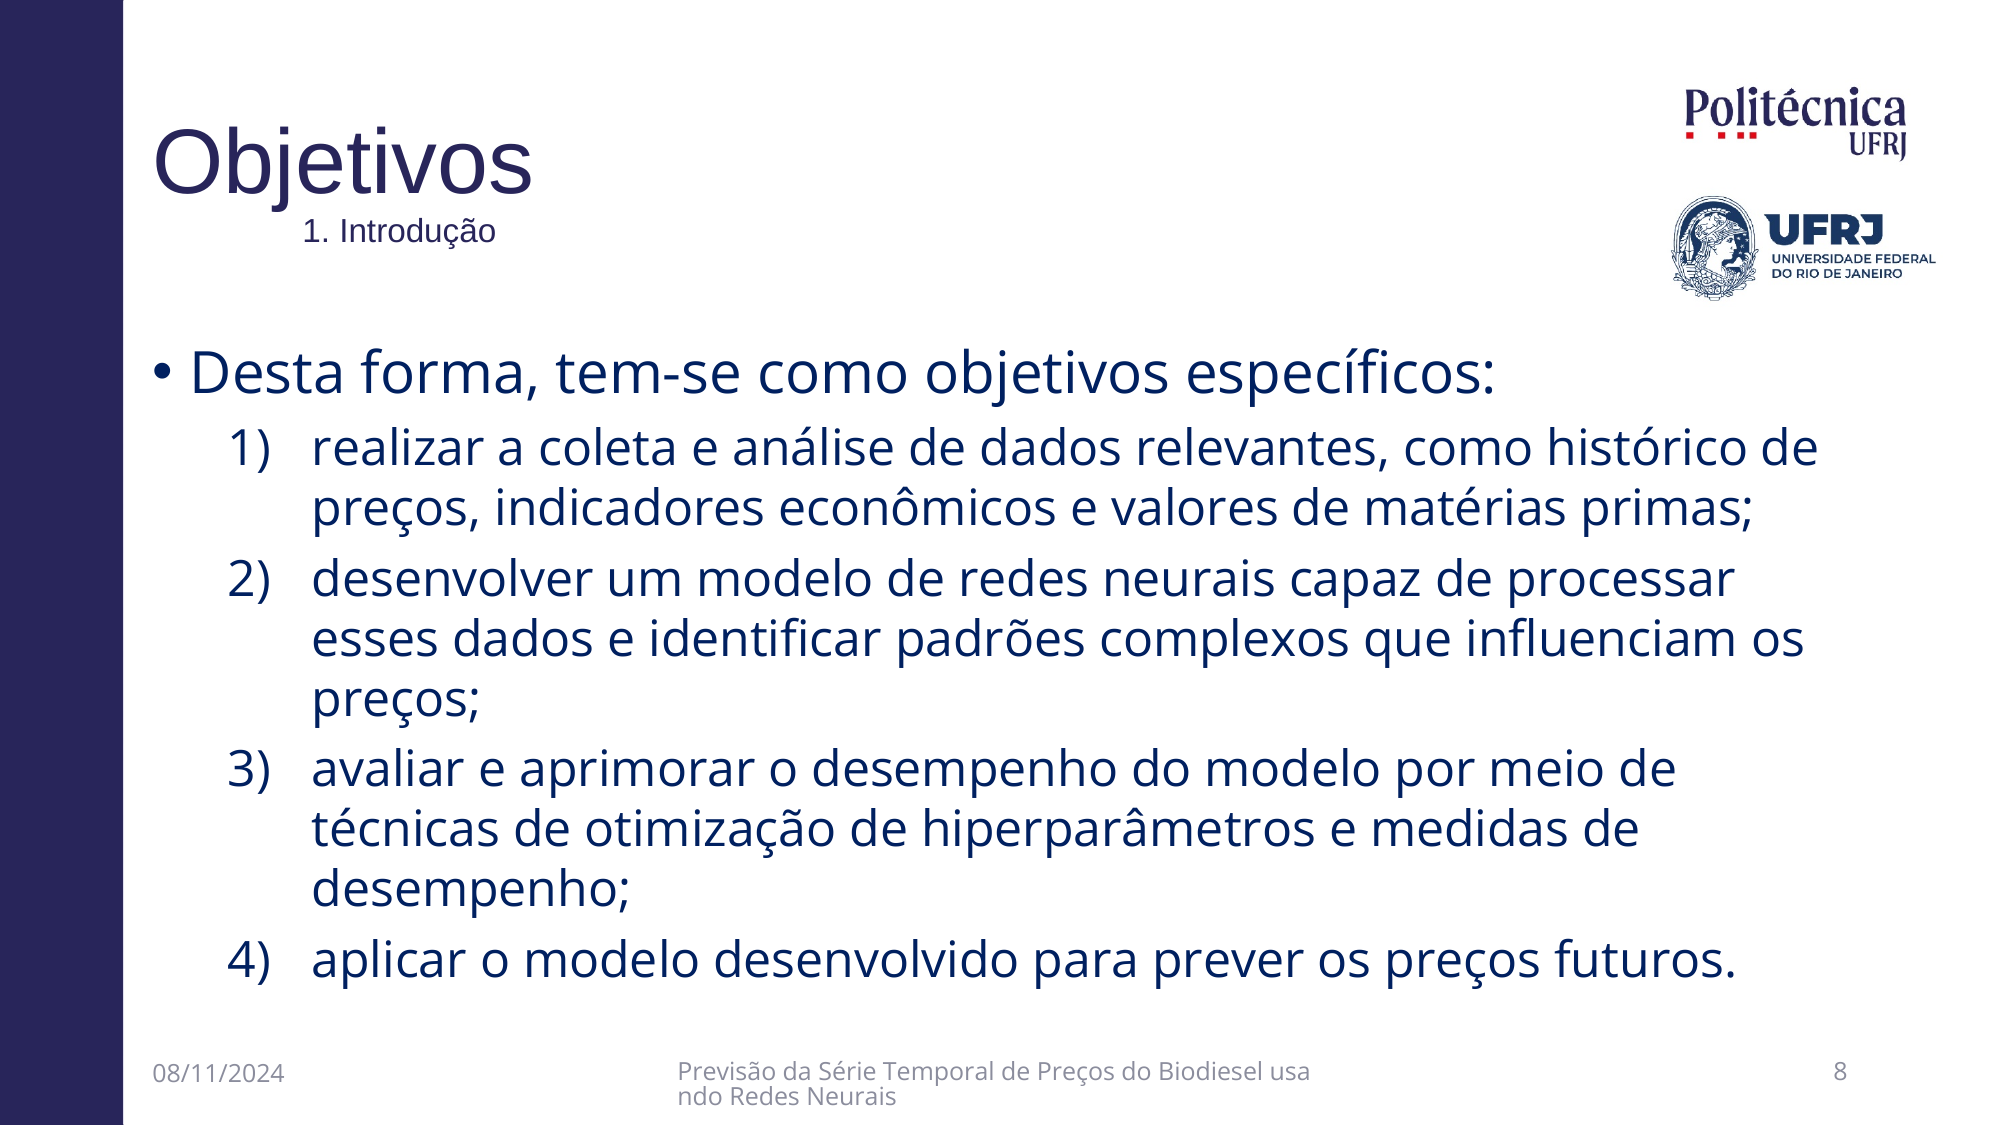

# Objetivos 1. Introdução
Desta forma, tem-se como objetivos específicos:
realizar a coleta e análise de dados relevantes, como histórico de preços, indicadores econômicos e valores de matérias primas;
desenvolver um modelo de redes neurais capaz de processar esses dados e identificar padrões complexos que influenciam os preços;
avaliar e aprimorar o desempenho do modelo por meio de técnicas de otimização de hiperparâmetros e medidas de desempenho;
aplicar o modelo desenvolvido para prever os preços futuros.
08/11/2024
Previsão da Série Temporal de Preços do Biodiesel usando Redes Neurais
8